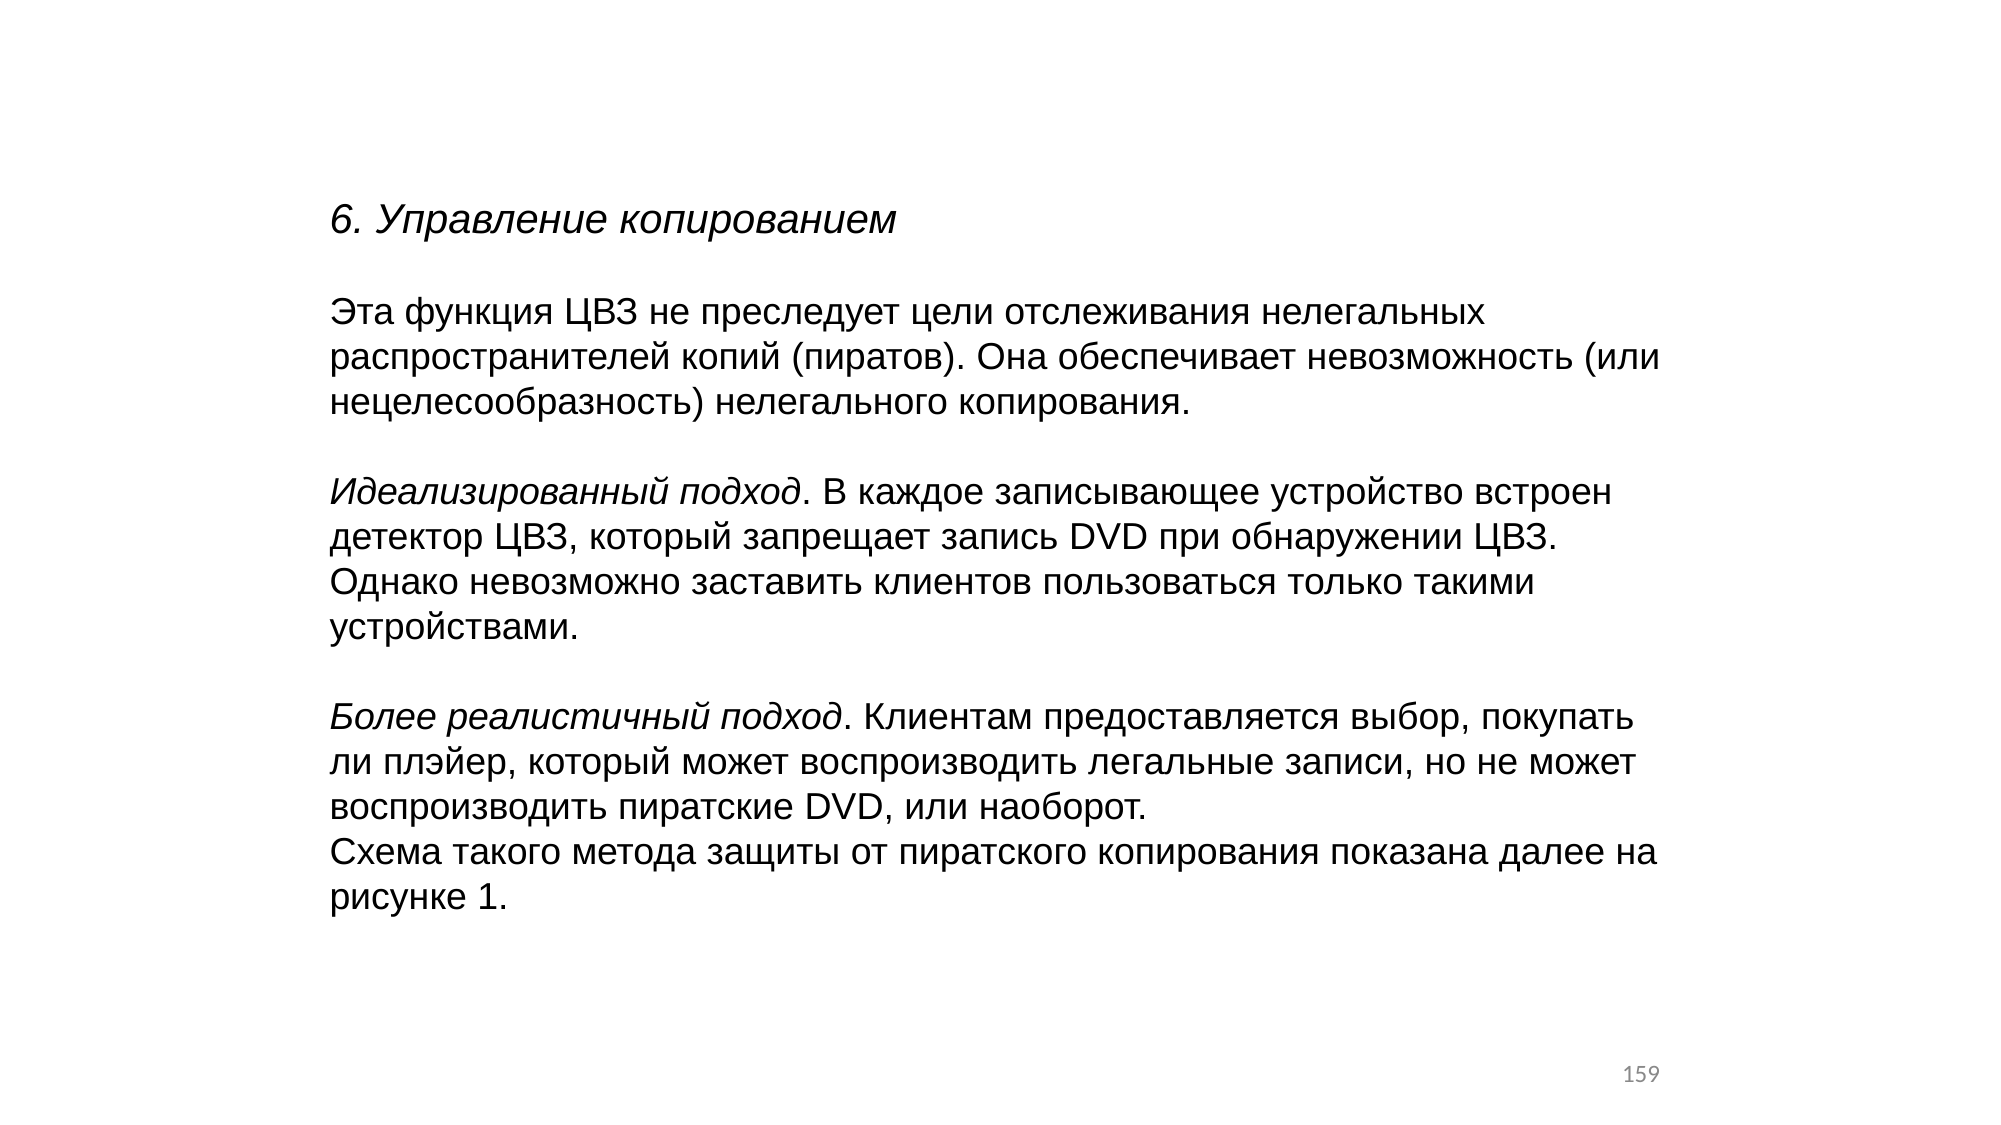

6. Управление копированием

Эта функция ЦВЗ не преследует цели отслеживания нелегальных распространителей копий (пиратов). Она обеспечивает невозможность (или нецелесообразность) нелегального копирования.

Идеализированный подход. В каждое записывающее устройство встроен детектор ЦВЗ, который запрещает запись DVD при обнаружении ЦВЗ.
Однако невозможно заставить клиентов пользоваться только такими устройствами.

Более реалистичный подход. Клиентам предоставляется выбор, покупать ли плэйер, который может воспроизводить легальные записи, но не может воспроизводить пиратские DVD, или наоборот.
Схема такого метода защиты от пиратского копирования показана далее на рисунке 1.
159